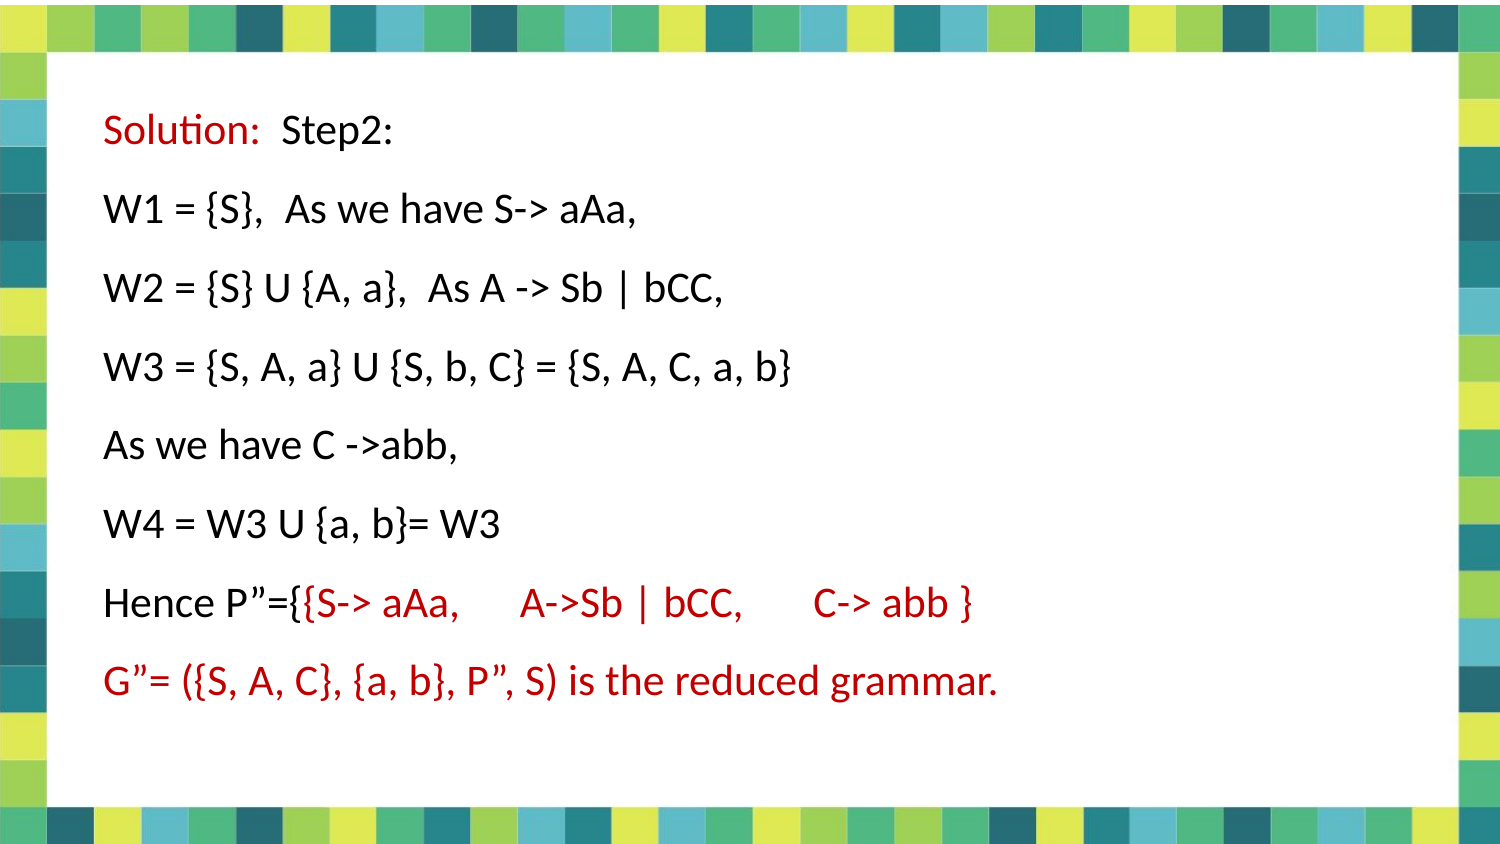

Solution:  Step2:
W1 = {S},  As we have S-> aAa,
W2 = {S} U {A, a},  As A -> Sb | bCC,
W3 = {S, A, a} U {S, b, C} = {S, A, C, a, b}
As we have C ->abb,
W4 = W3 U {a, b}= W3
Hence P”={{S-> aAa,      A->Sb | bCC,       C-> abb }
G”= ({S, A, C}, {a, b}, P”, S) is the reduced grammar.
5/31/2021
Dr. Sandeep Rathor